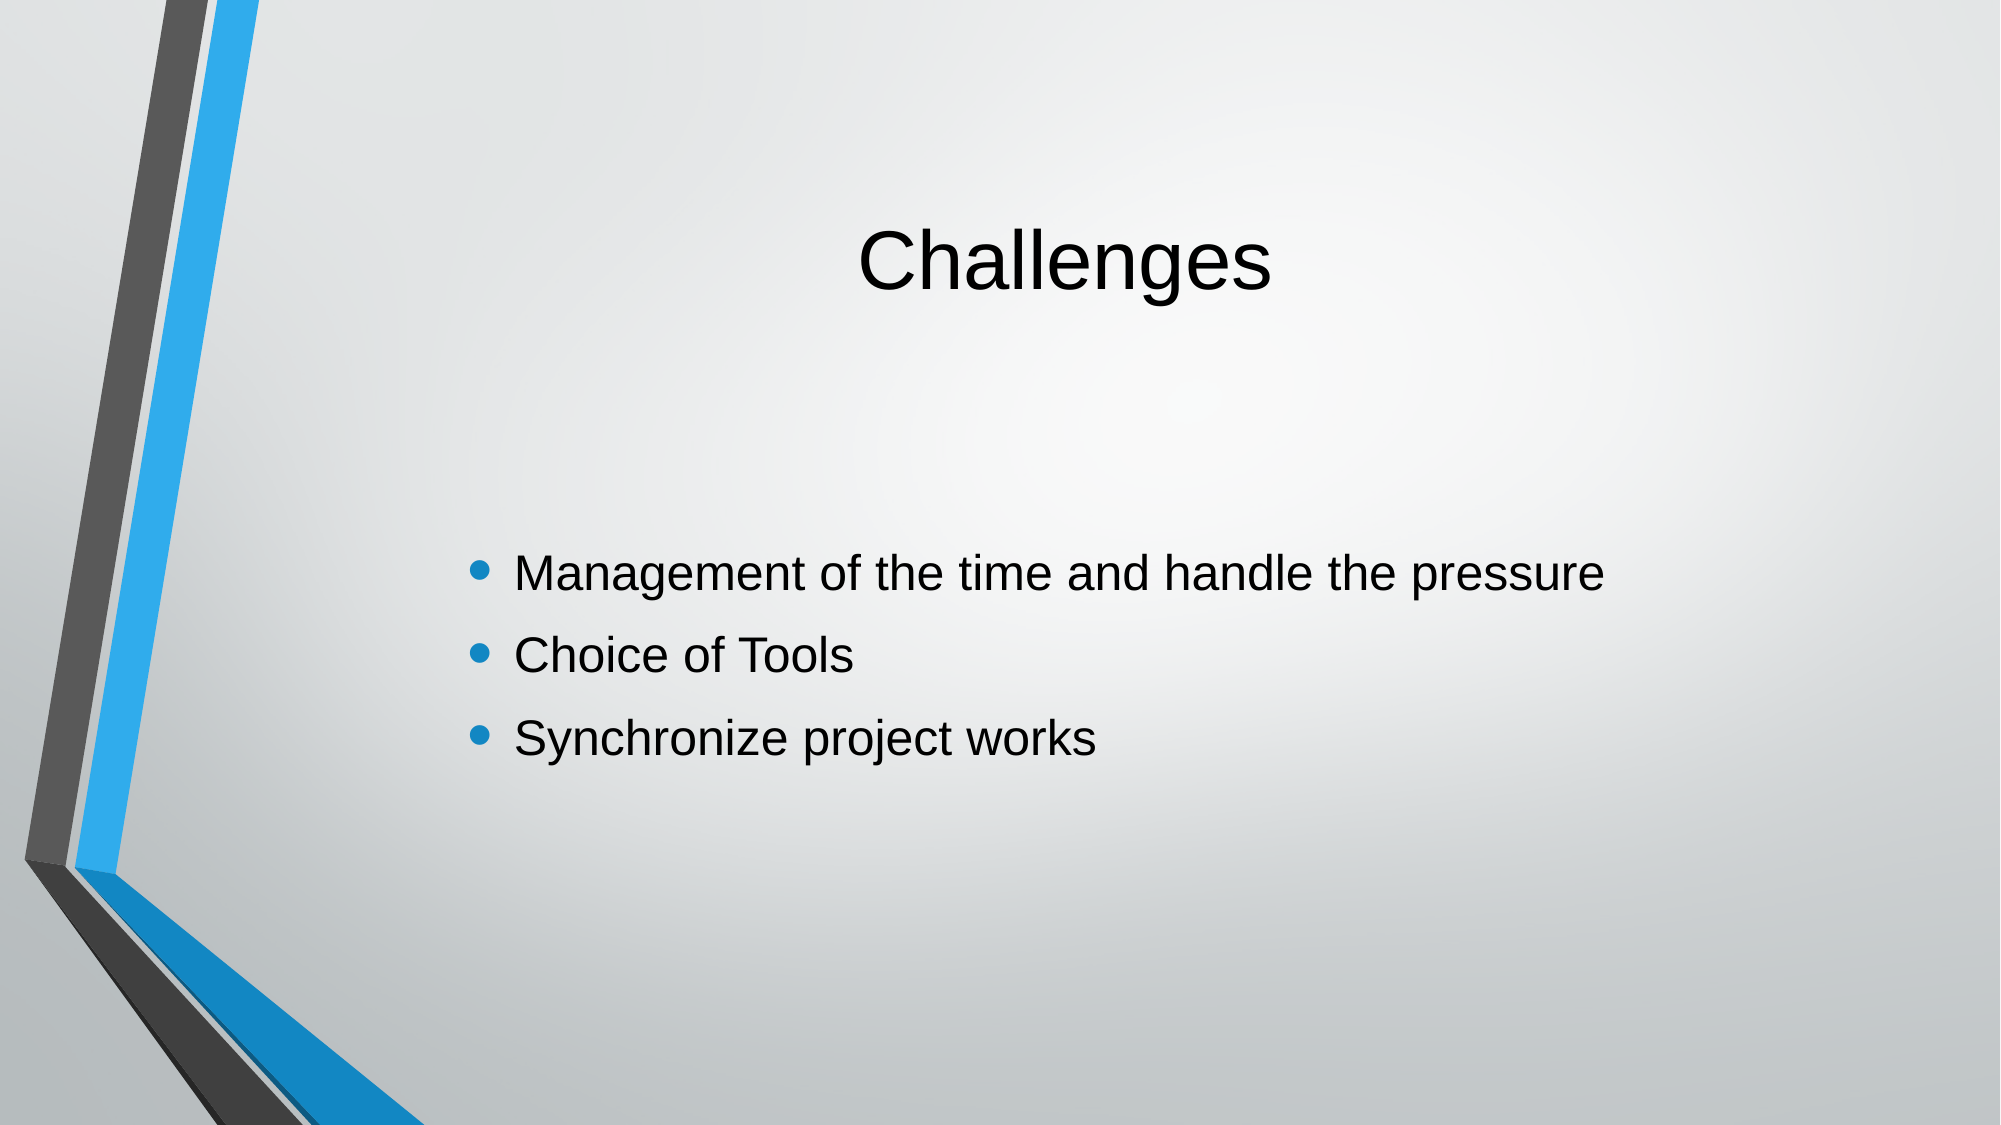

# Challenges
Management of the time and handle the pressure
Choice of Tools
Synchronize project works